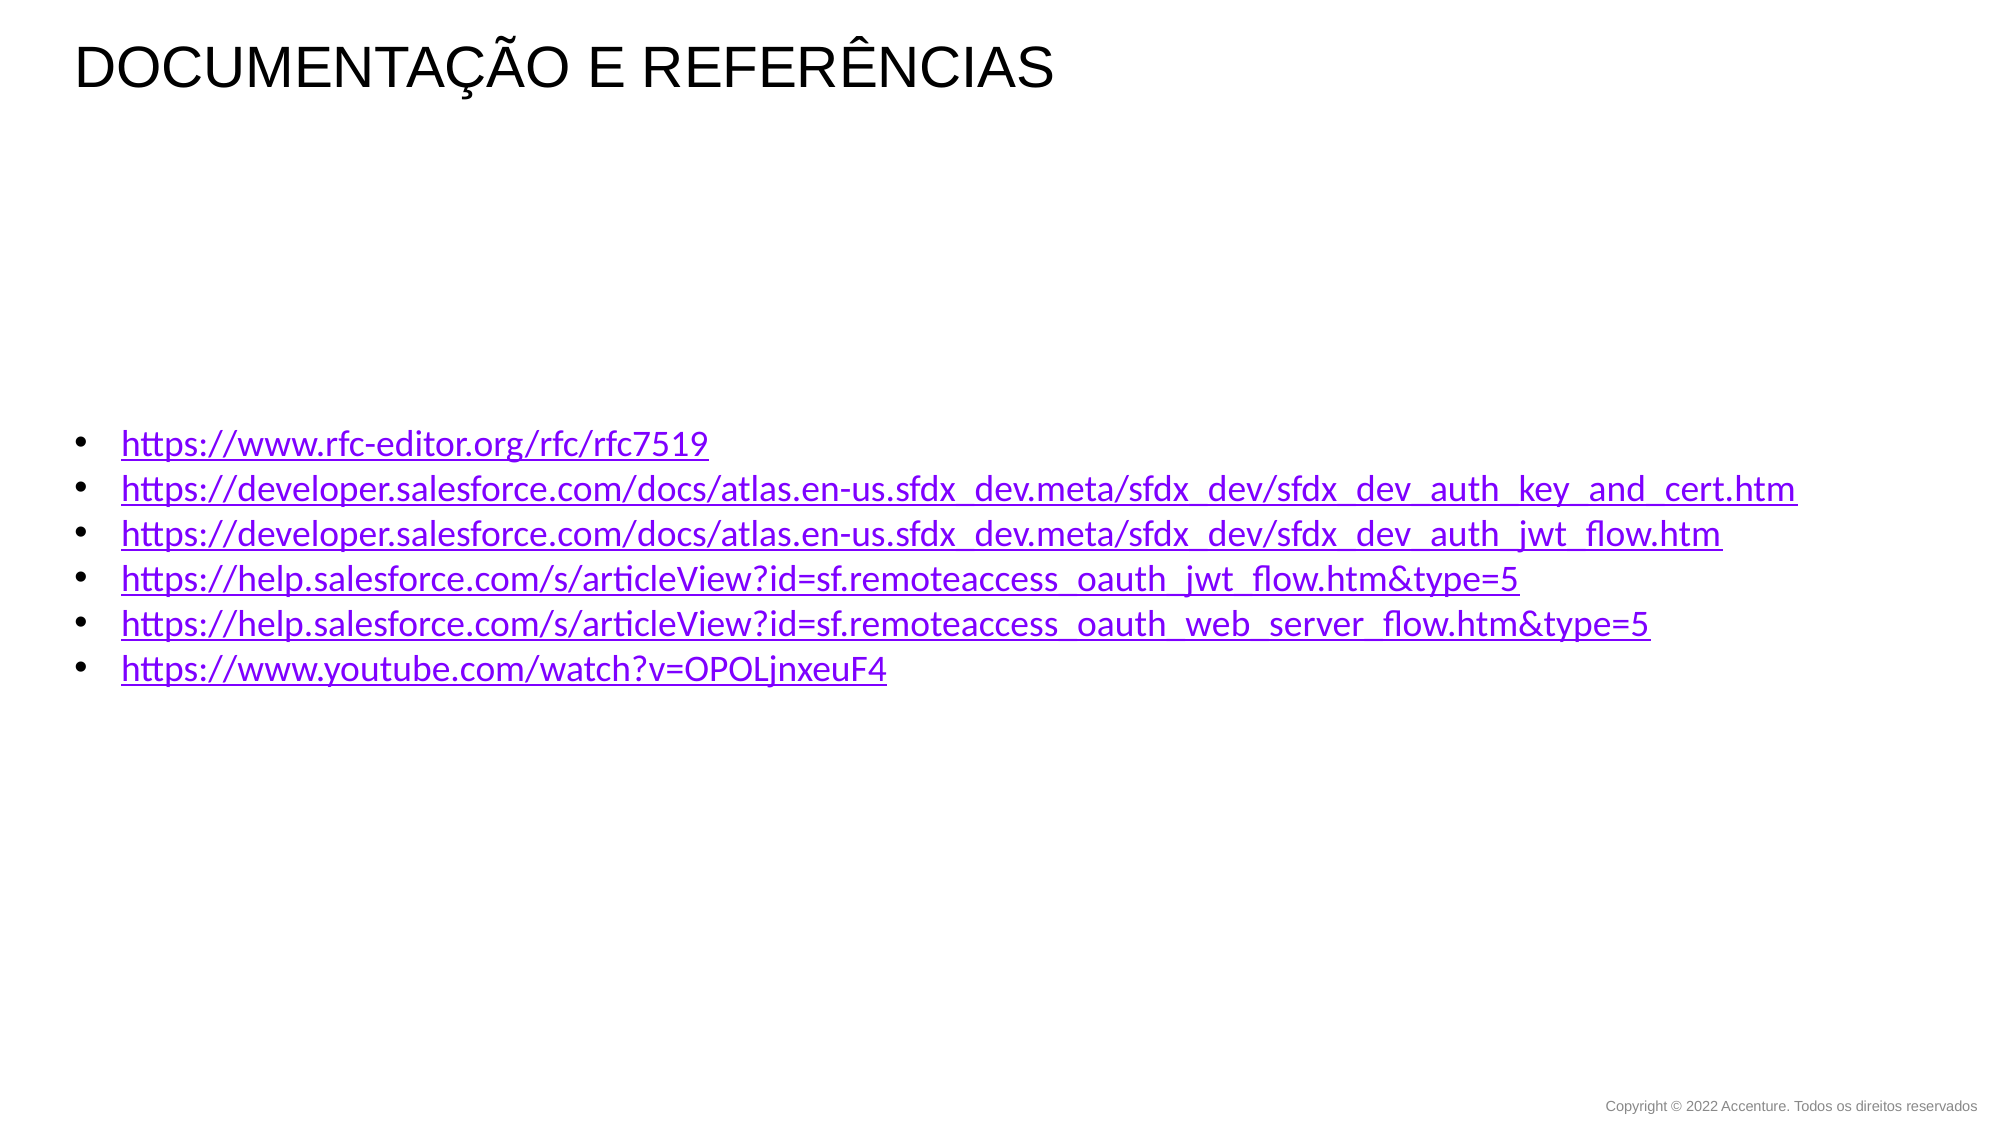

documentação e Referências
https://www.rfc-editor.org/rfc/rfc7519
https://developer.salesforce.com/docs/atlas.en-us.sfdx_dev.meta/sfdx_dev/sfdx_dev_auth_key_and_cert.htm
https://developer.salesforce.com/docs/atlas.en-us.sfdx_dev.meta/sfdx_dev/sfdx_dev_auth_jwt_flow.htm
https://help.salesforce.com/s/articleView?id=sf.remoteaccess_oauth_jwt_flow.htm&type=5
https://help.salesforce.com/s/articleView?id=sf.remoteaccess_oauth_web_server_flow.htm&type=5
https://www.youtube.com/watch?v=OPOLjnxeuF4